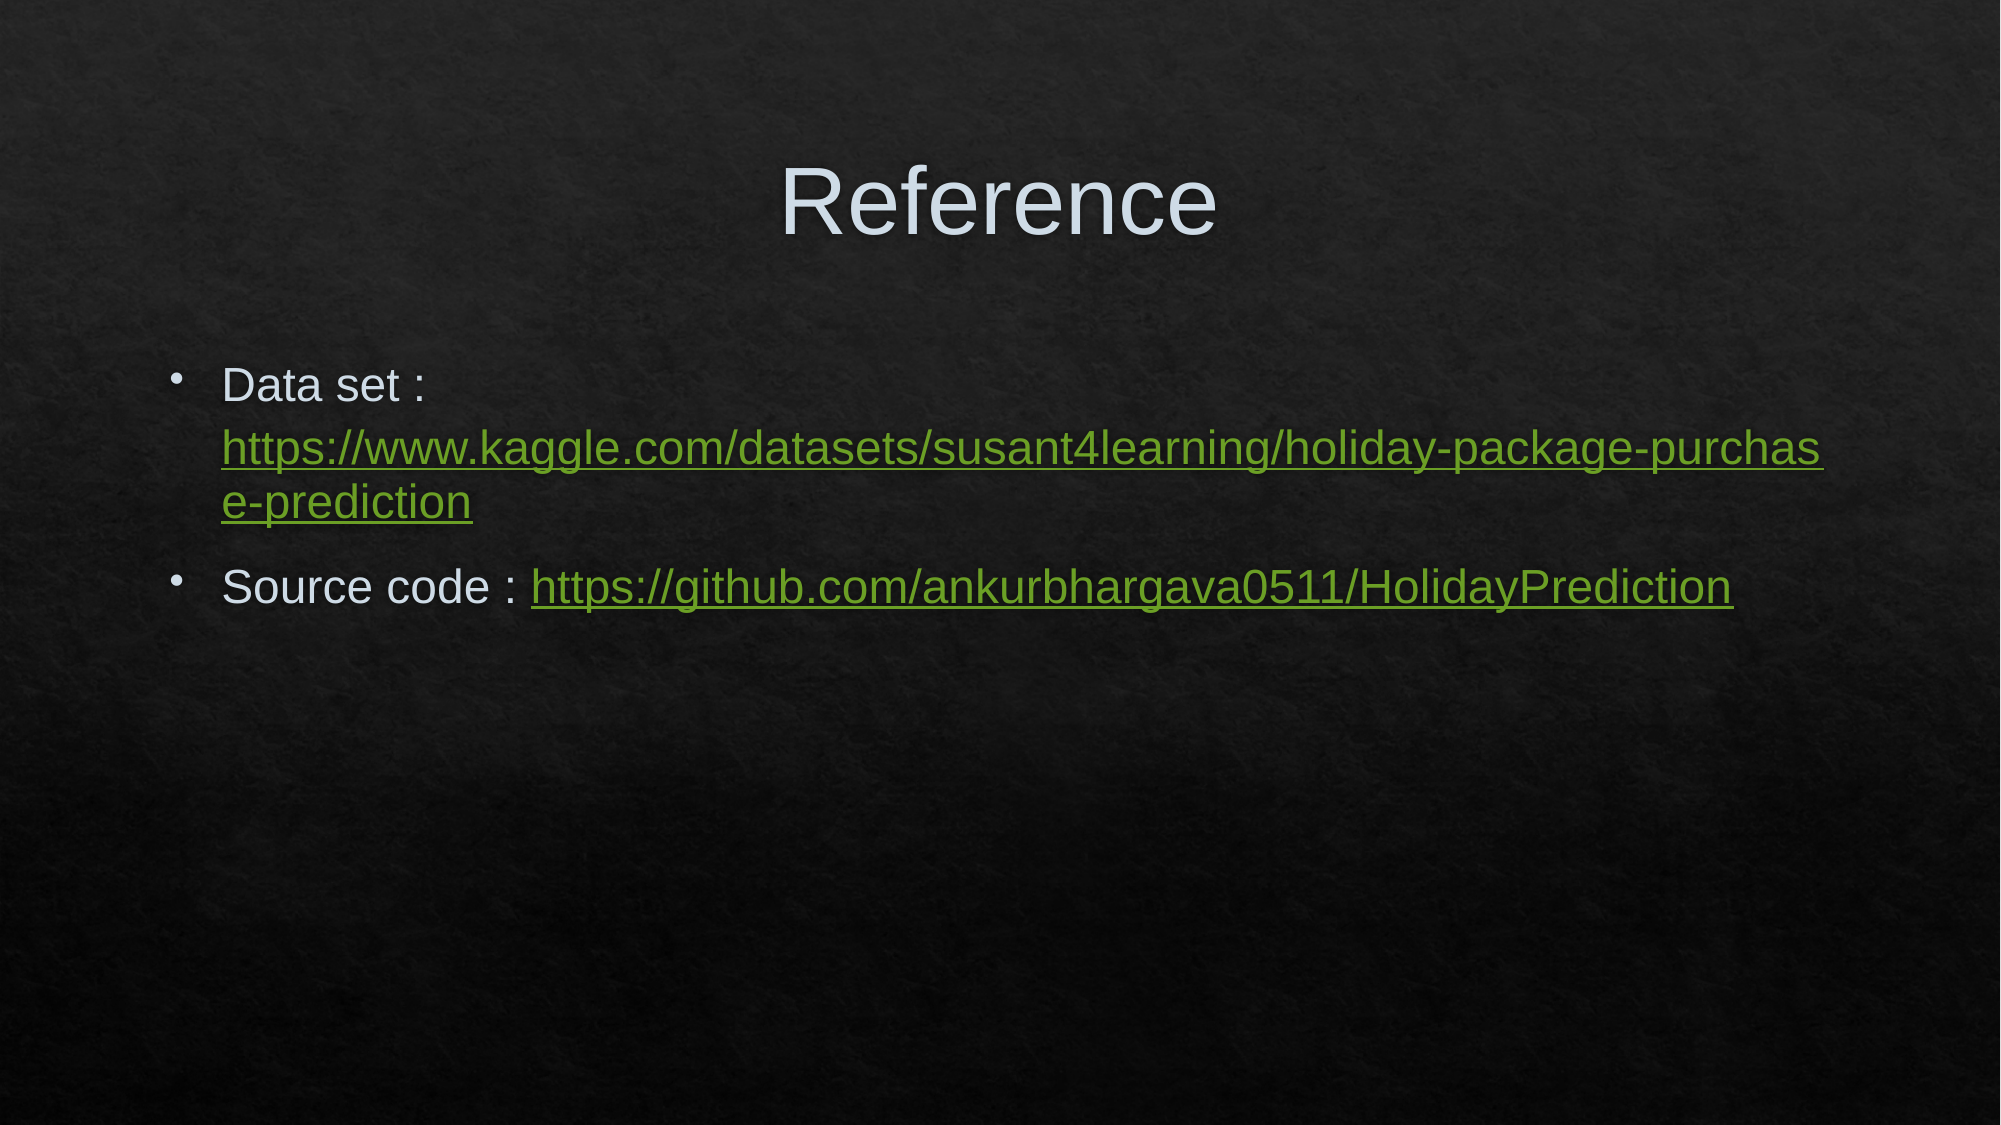

# Reference
Data set : https://www.kaggle.com/datasets/susant4learning/holiday-package-purchase-prediction
Source code : https://github.com/ankurbhargava0511/HolidayPrediction